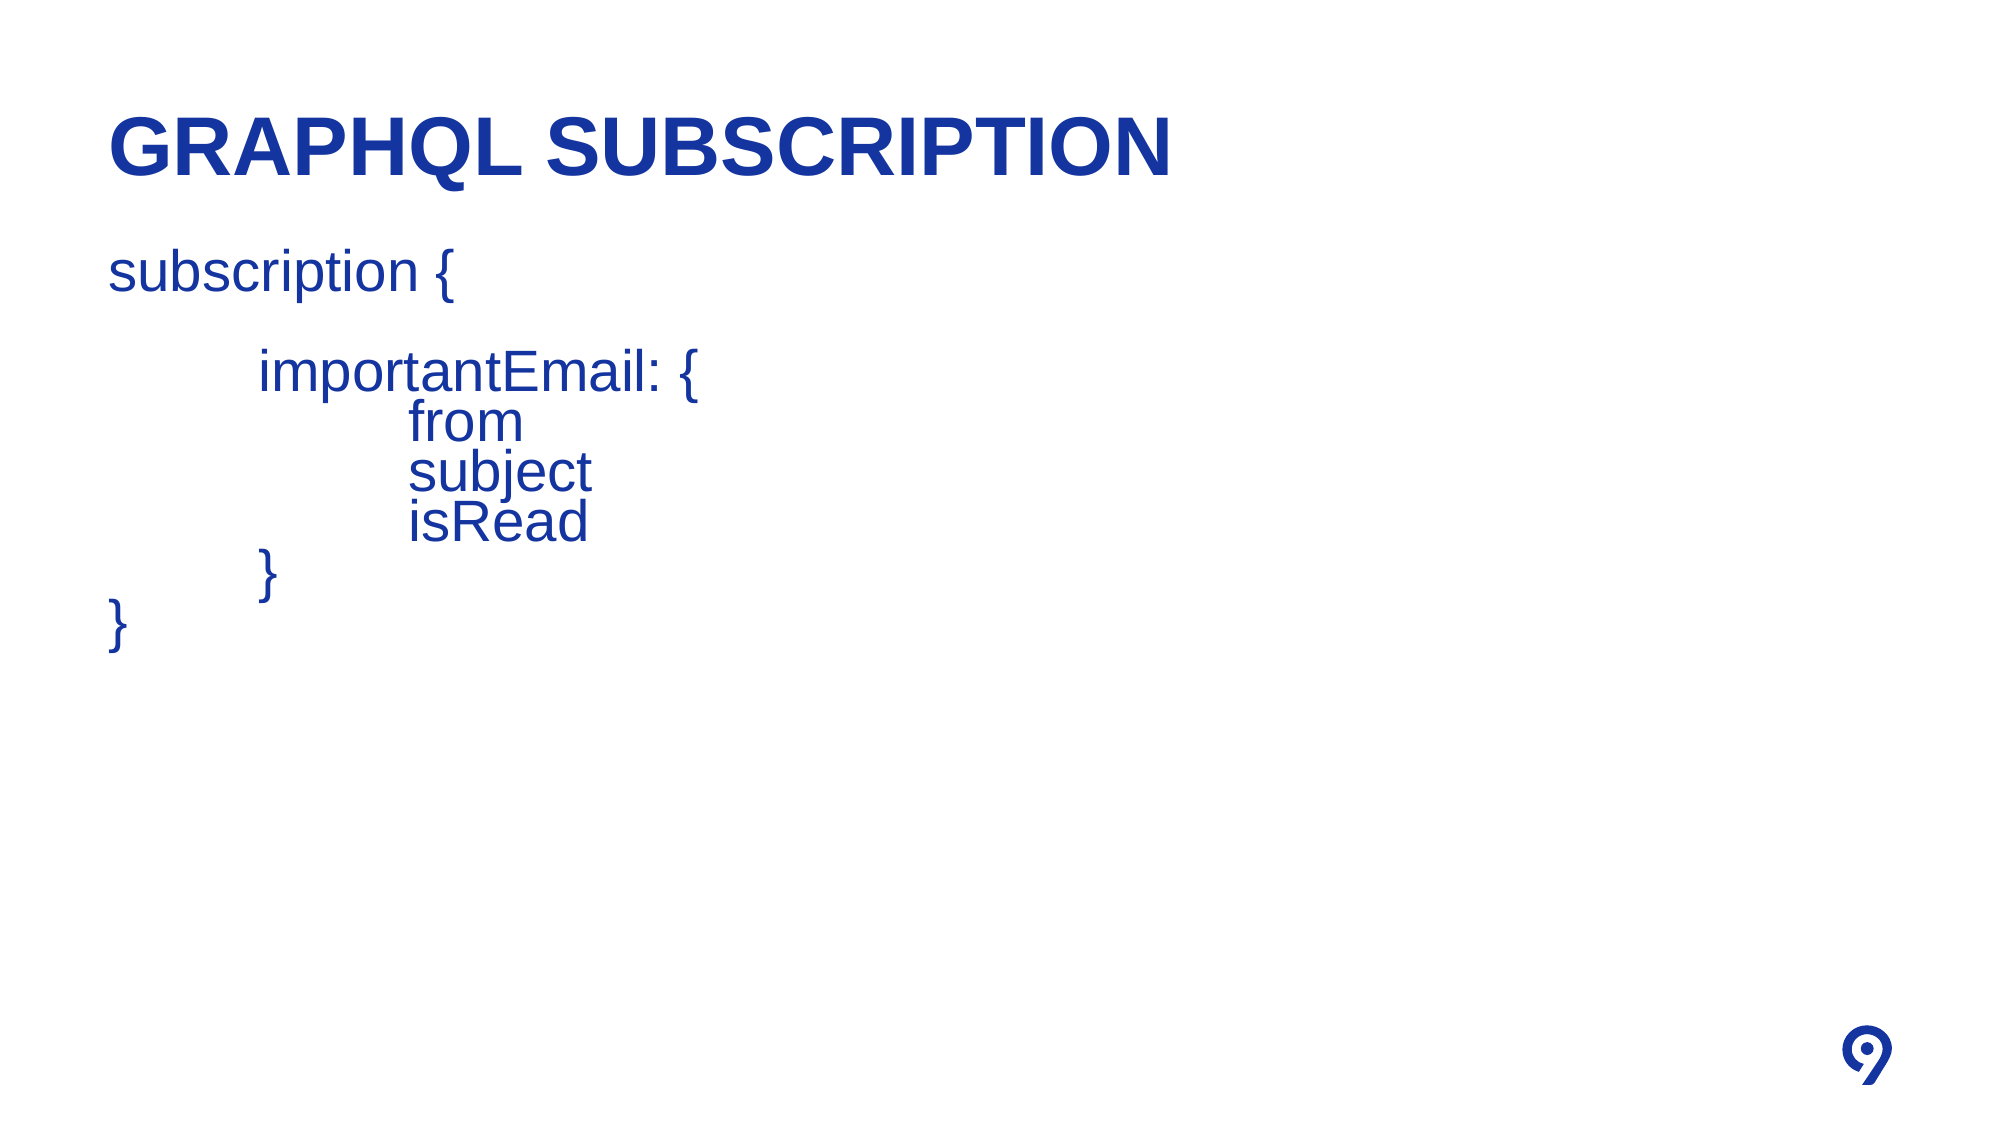

# Graphql subscription
subscription {

	importantEmail: {
		from
		subject
		isRead
	}
}